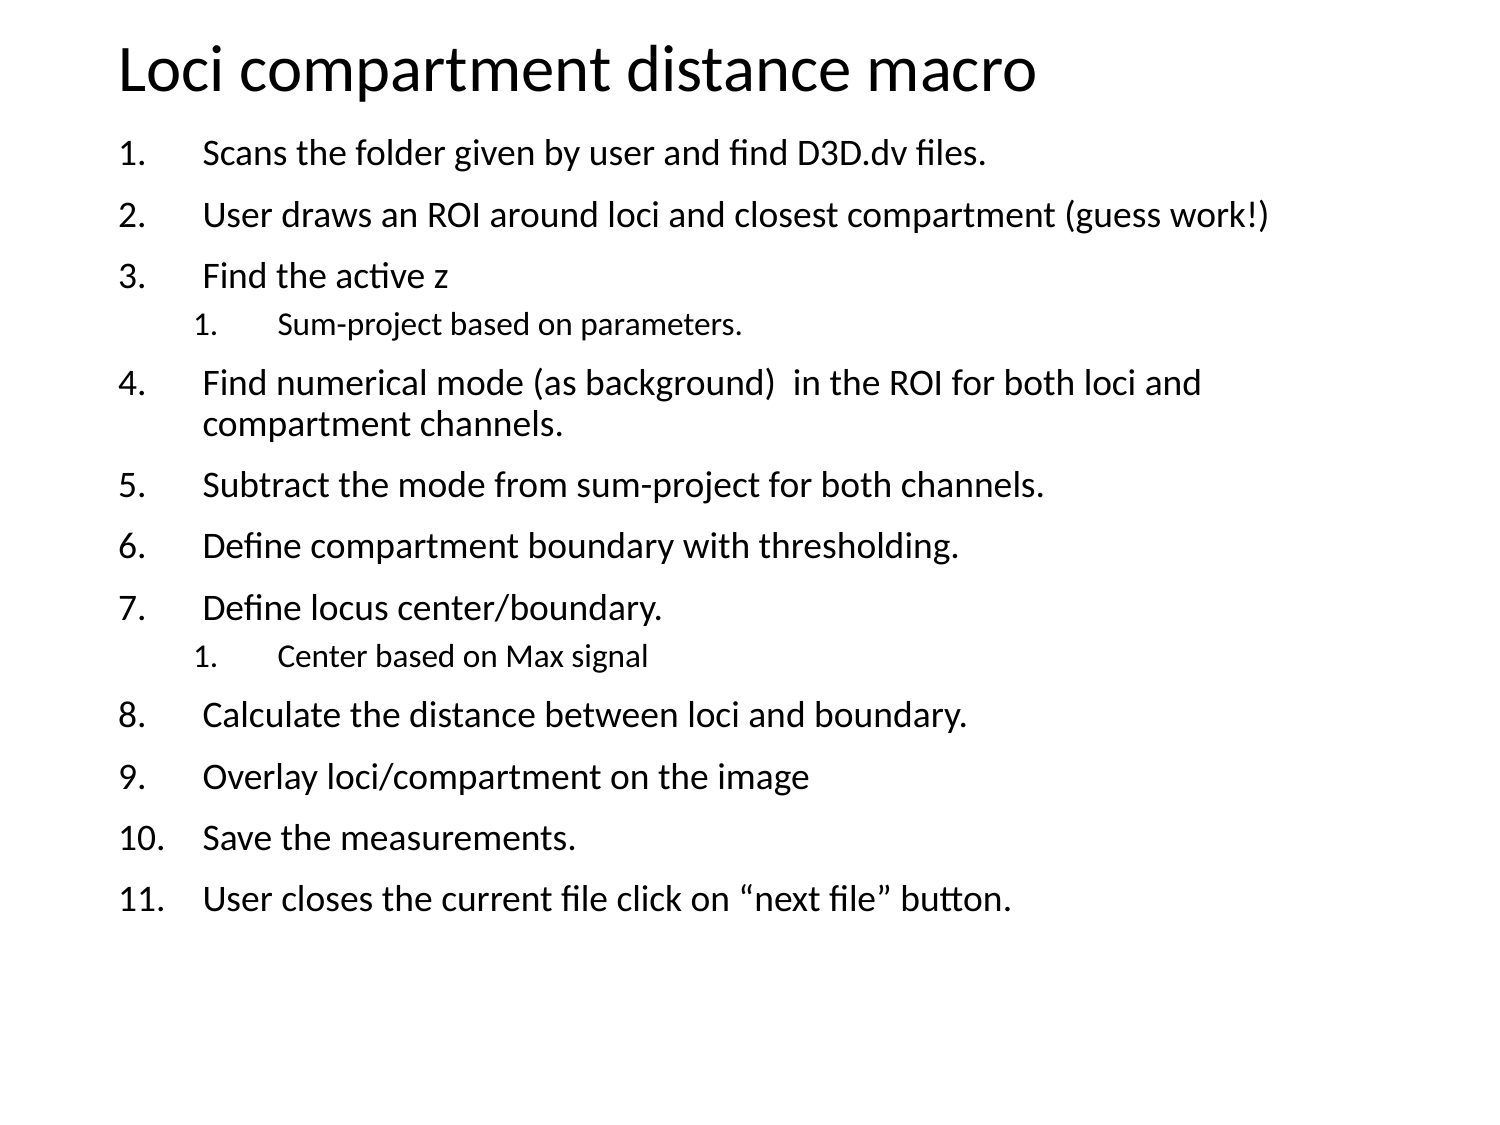

# Loci compartment distance macro
Scans the folder given by user and find D3D.dv files.
User draws an ROI around loci and closest compartment (guess work!)
Find the active z
Sum-project based on parameters.
Find numerical mode (as background)  in the ROI for both loci and compartment channels.
Subtract the mode from sum-project for both channels.
Define compartment boundary with thresholding.
Define locus center/boundary.
Center based on Max signal
Calculate the distance between loci and boundary.
Overlay loci/compartment on the image
Save the measurements.
User closes the current file click on “next file” button.